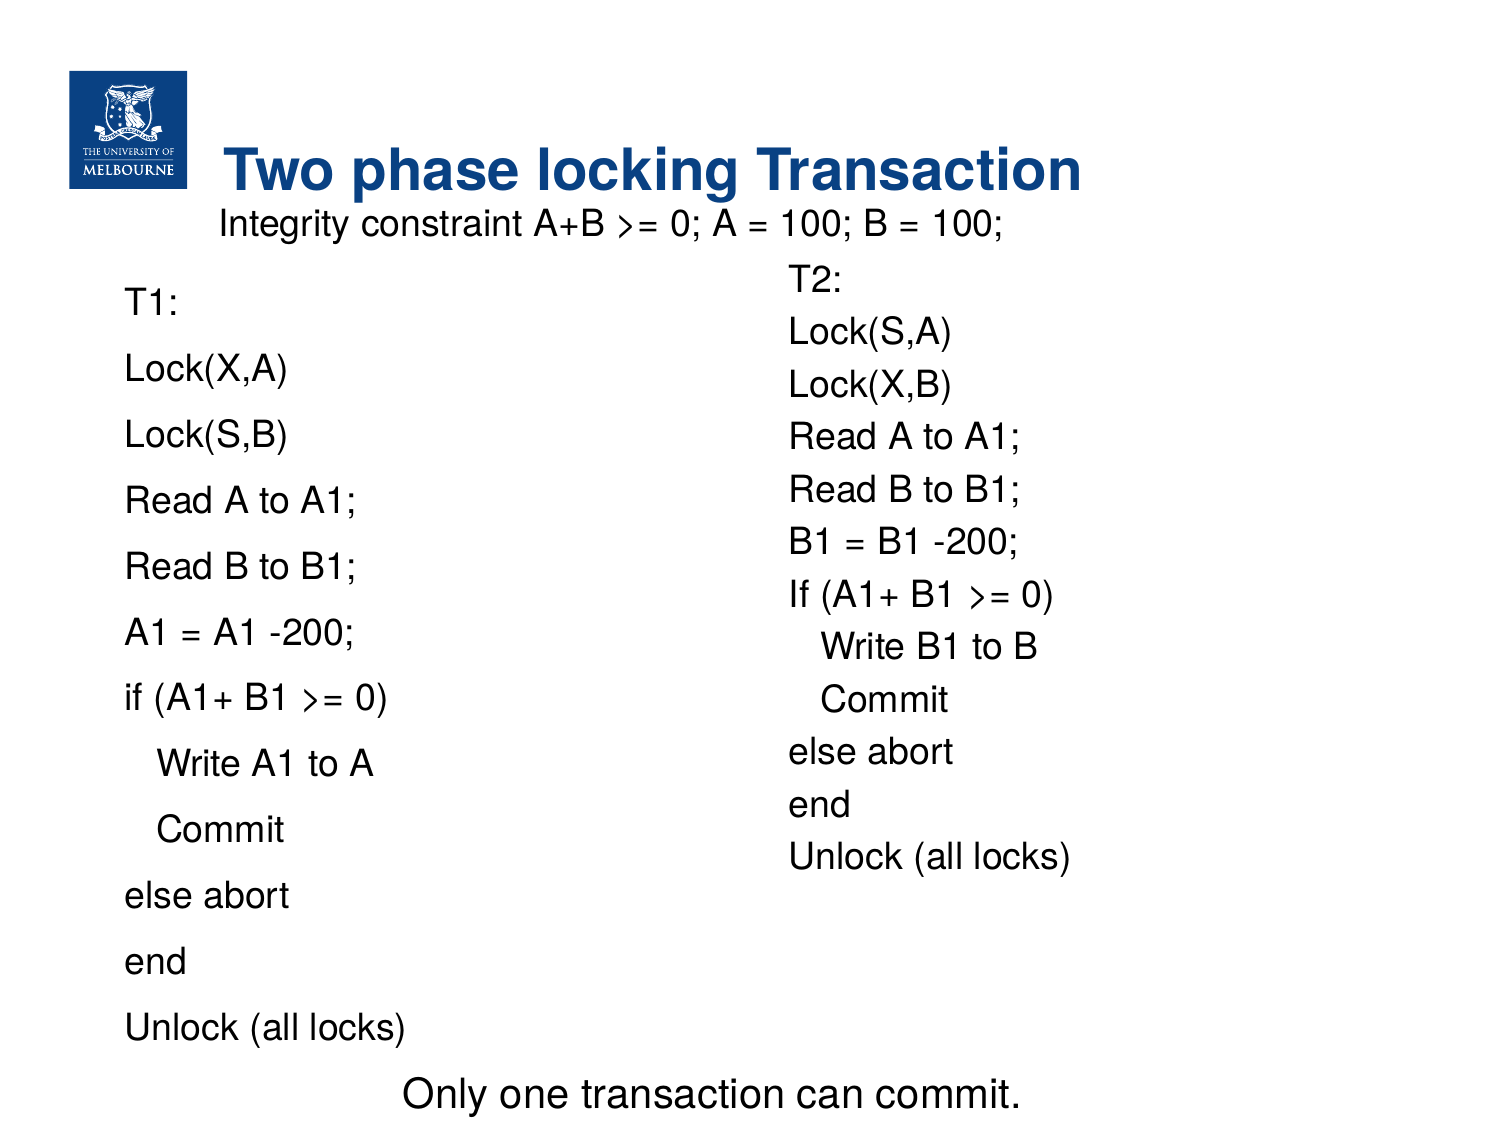

# Two phase locking Transaction
Integrity constraint A+B >= 0; A = 100; B = 100;
T2:
Lock(S,A)
Lock(X,B)
Read A to A1;
Read B to B1;
B1 = B1 -200;
If (A1+ B1 >= 0)
   Write B1 to B
   Commit
else abort
end
Unlock (all locks)

T1:
Lock(X,A)
Lock(S,B)
Read A to A1;
Read B to B1;
A1 = A1 -200;
if (A1+ B1 >= 0)
   Write A1 to A
   Commit
else abort
end
Unlock (all locks)

Only one transaction can commit.